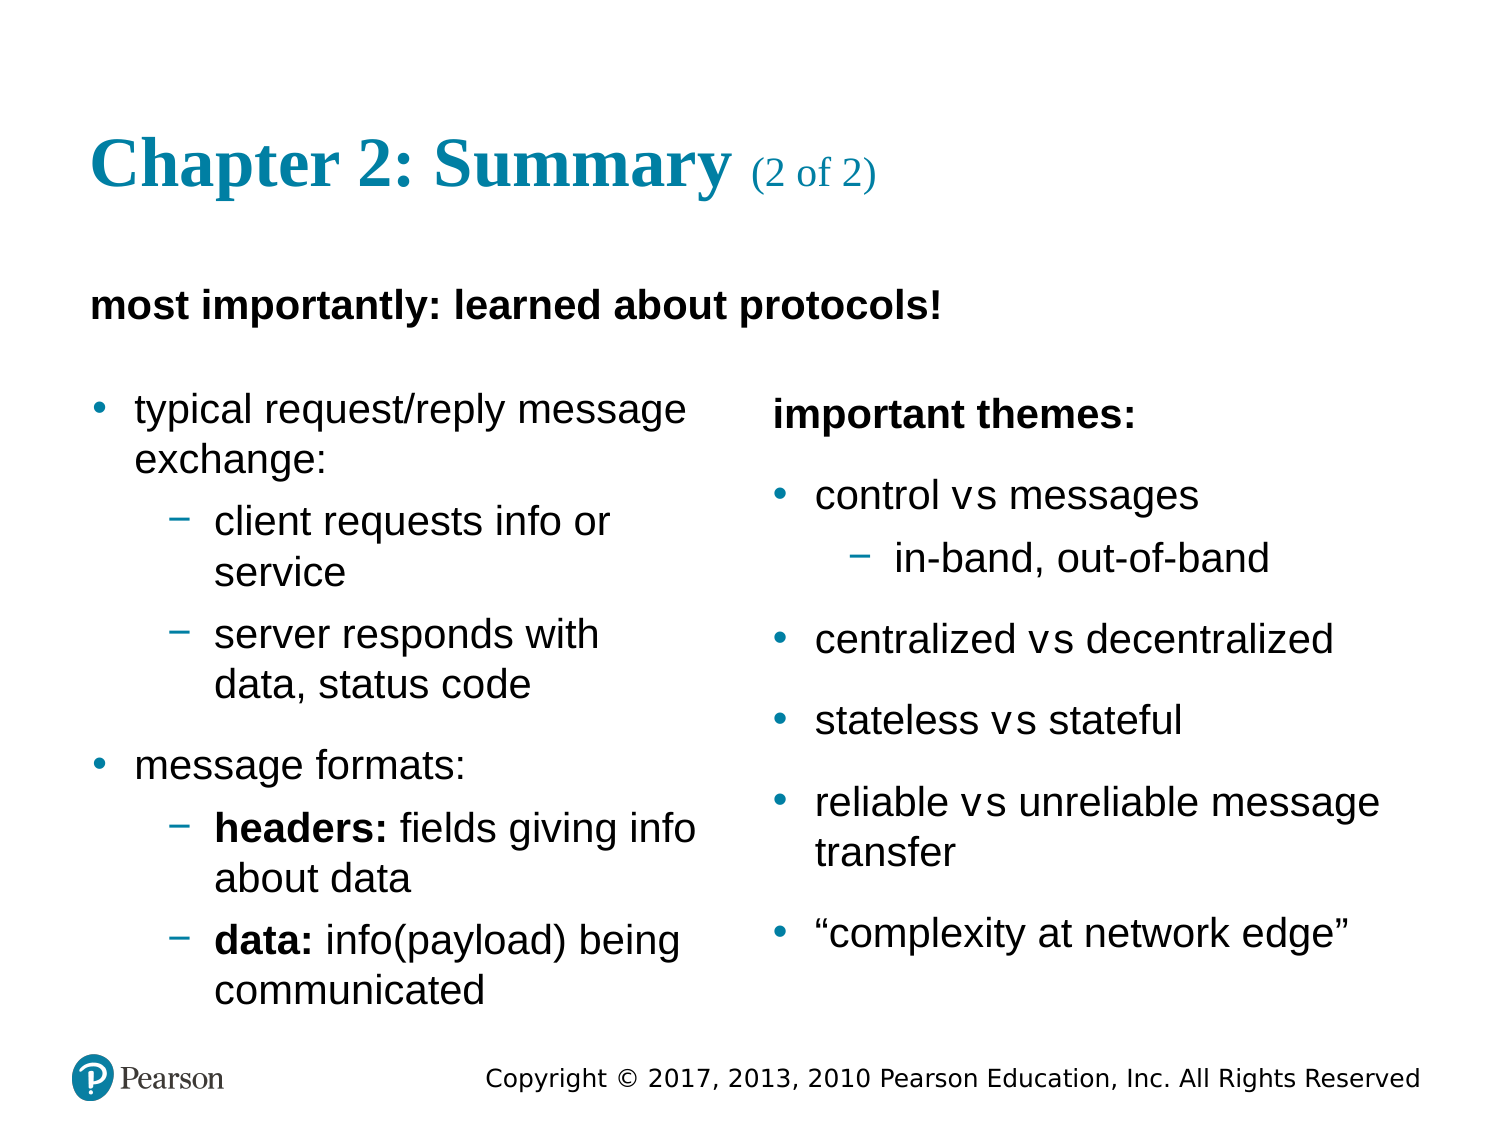

Chapter 2: Summary (2 of 2)
most importantly: learned about protocols!
typical request/reply message exchange:
client requests info or service
server responds with data, status code
message formats:
headers: fields giving info about data
data: info(payload) being communicated
important themes:
control versus messages
in-band, out-of-band
centralized versus decentralized
stateless versus stateful
reliable versus unreliable message transfer
“complexity at network edge”